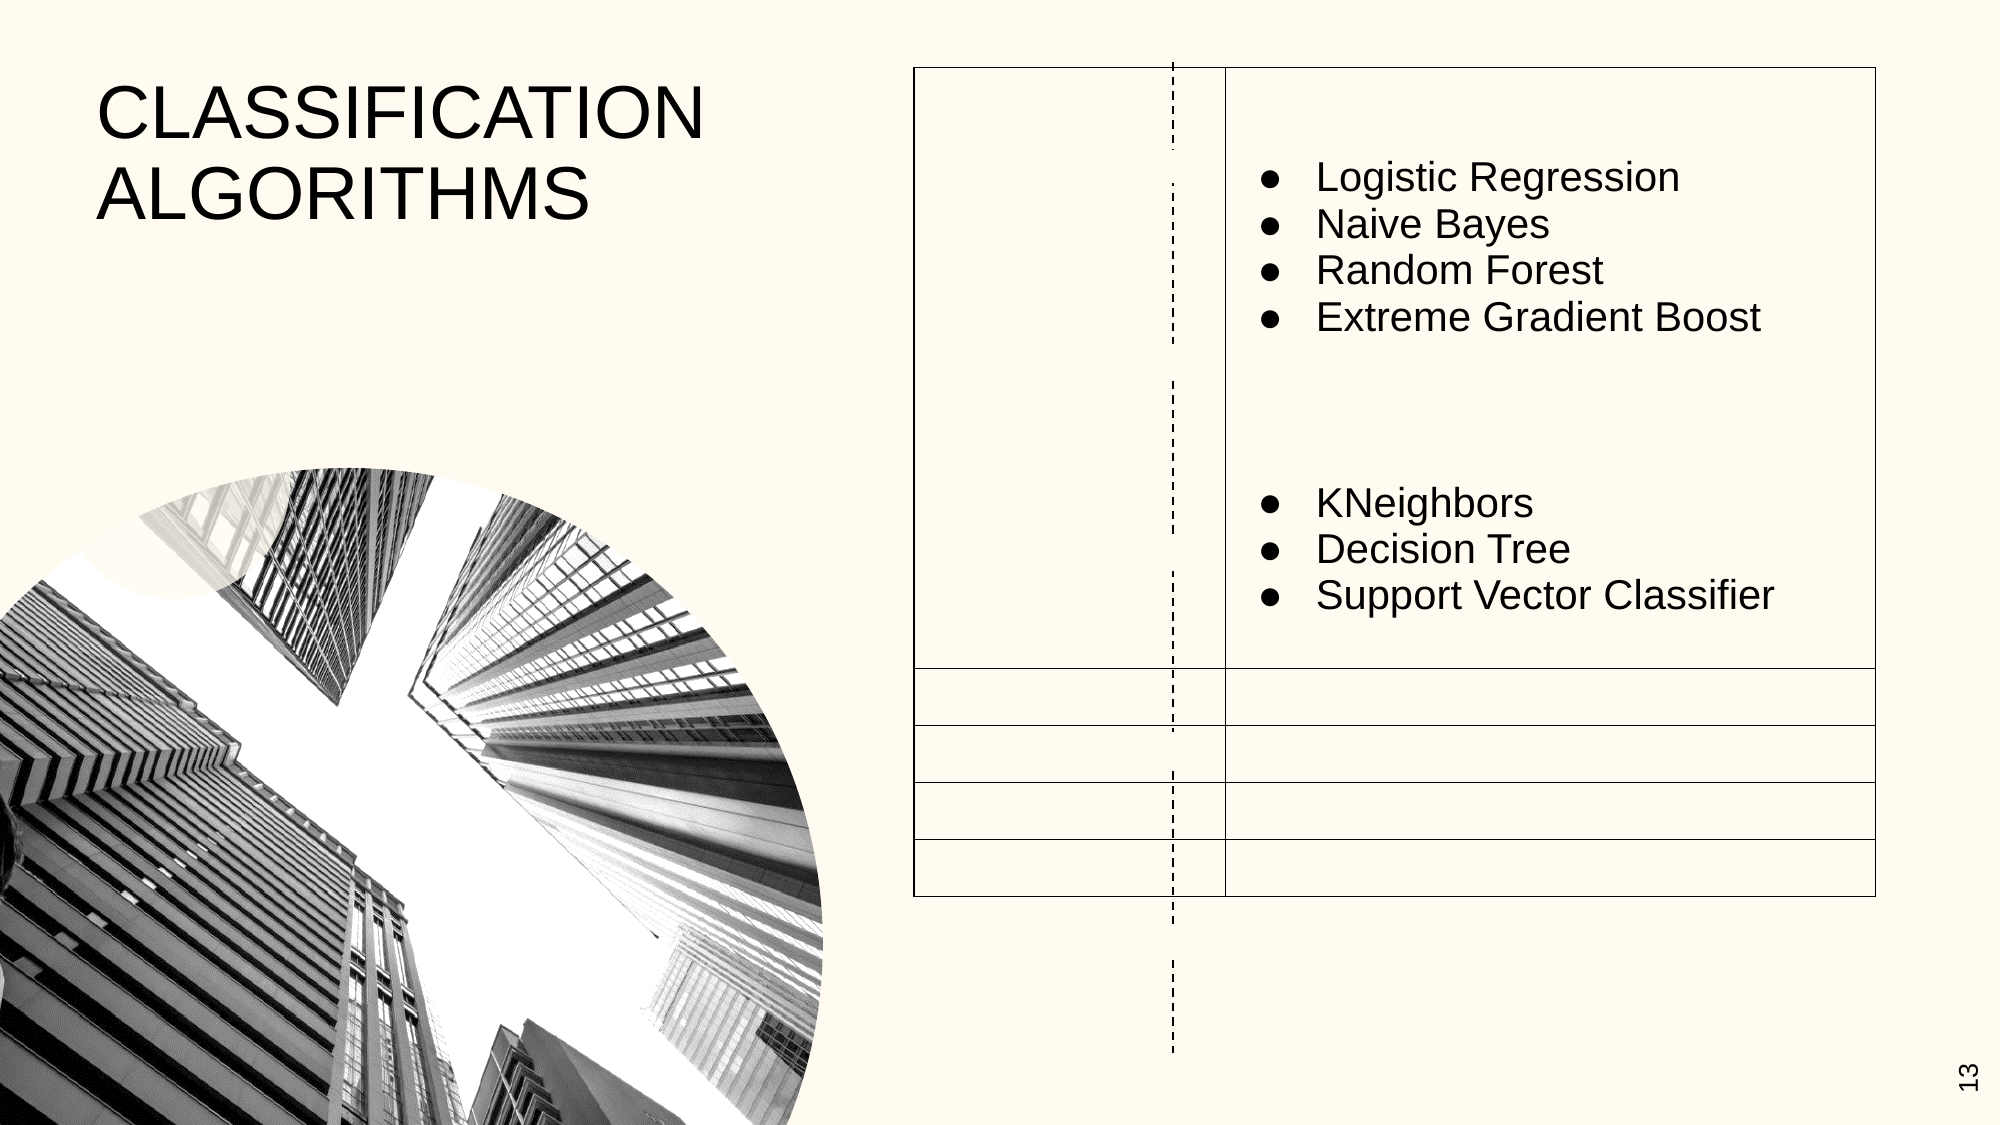

|  | Logistic Regression Naive Bayes Random Forest Extreme Gradient Boost KNeighbors Decision Tree Support Vector Classifier |
| --- | --- |
|  |  |
|  |  |
|  |  |
|  |  |
# CLASSIFICATION ALGORITHMS

13